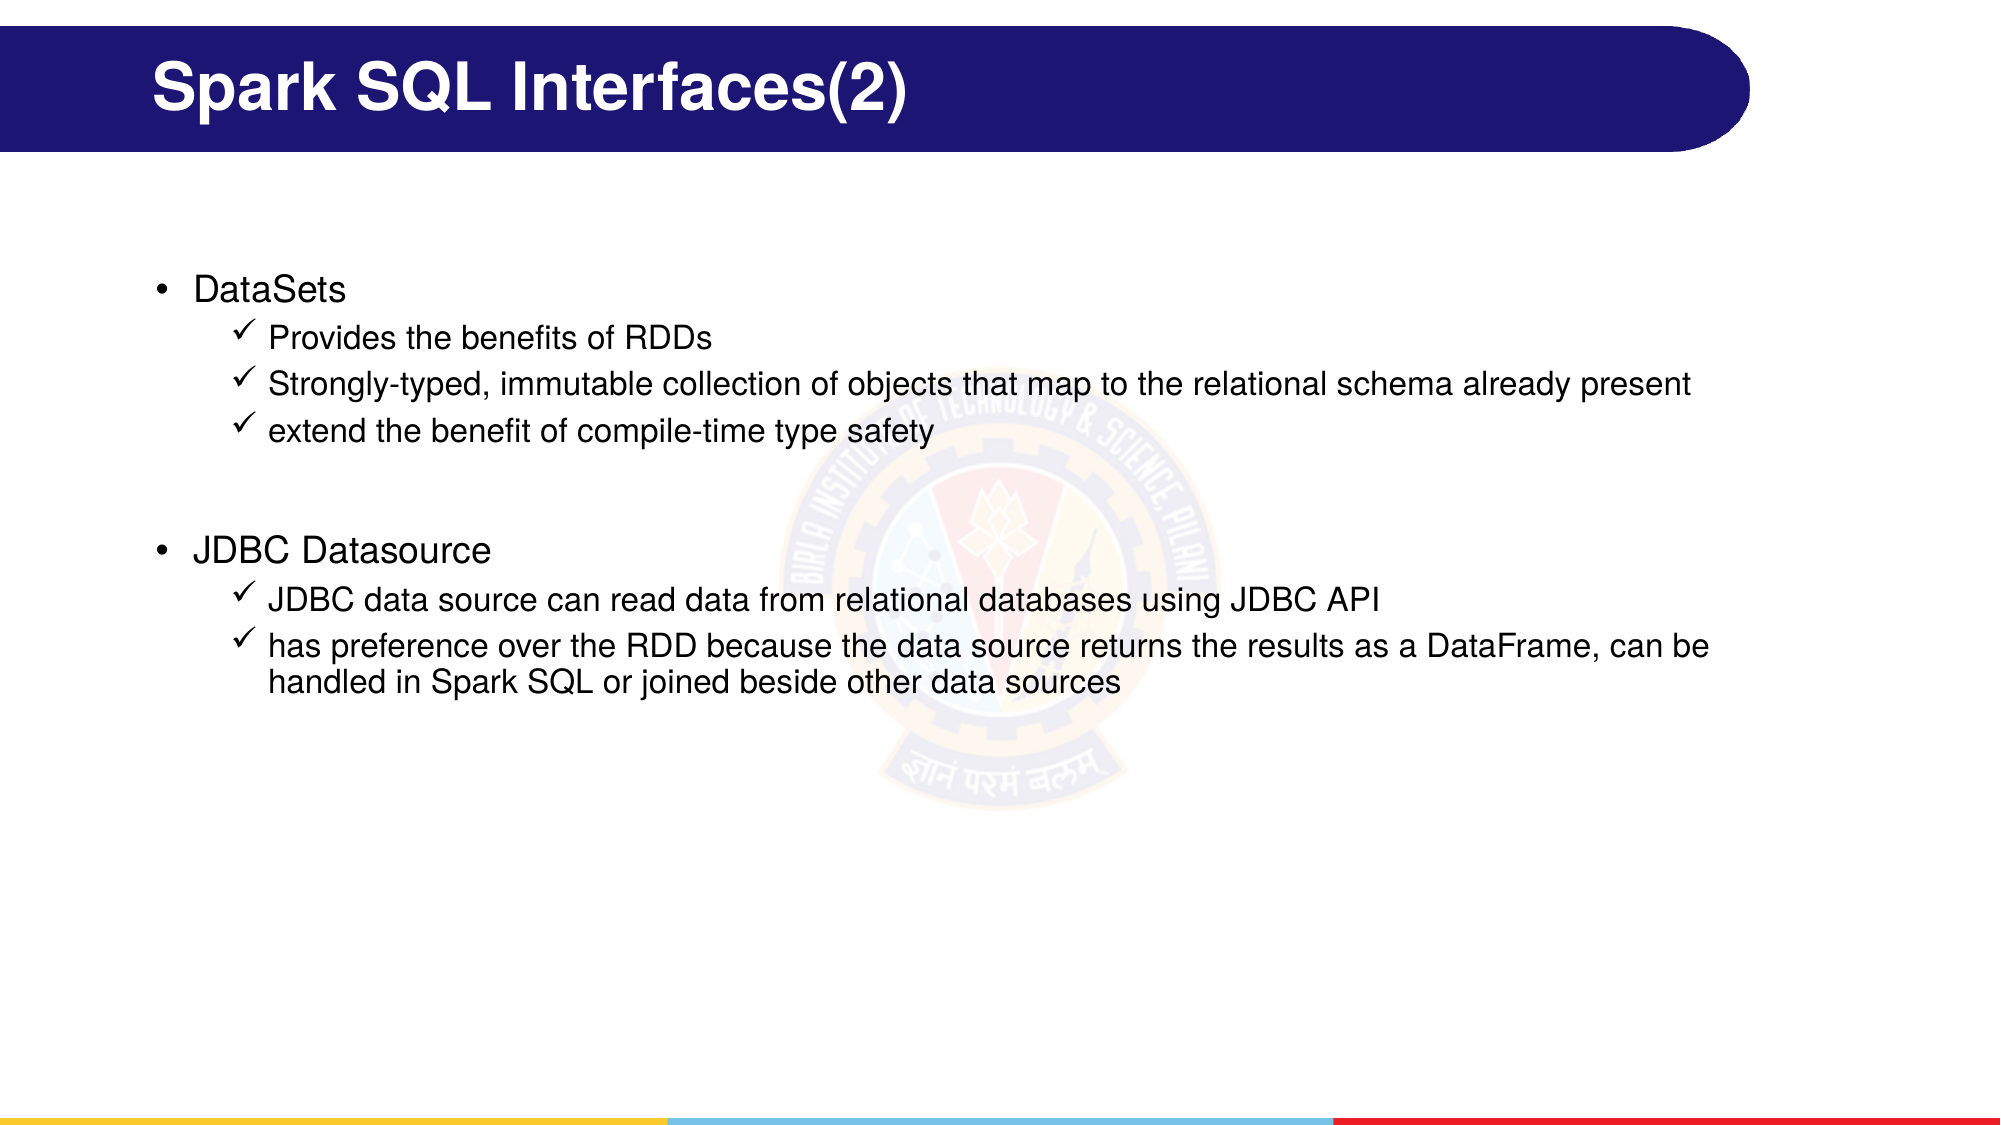

# Spark SQL Interfaces(2)

DataSets
Provides the benefits of RDDs
Strongly-typed, immutable collection of objects that map to the relational schema already present
extend the benefit of compile-time type safety

JDBC Datasource
JDBC data source can read data from relational databases using JDBC API
has preference over the RDD because the data source returns the results as a DataFrame, can be handled in Spark SQL or joined beside other data sources